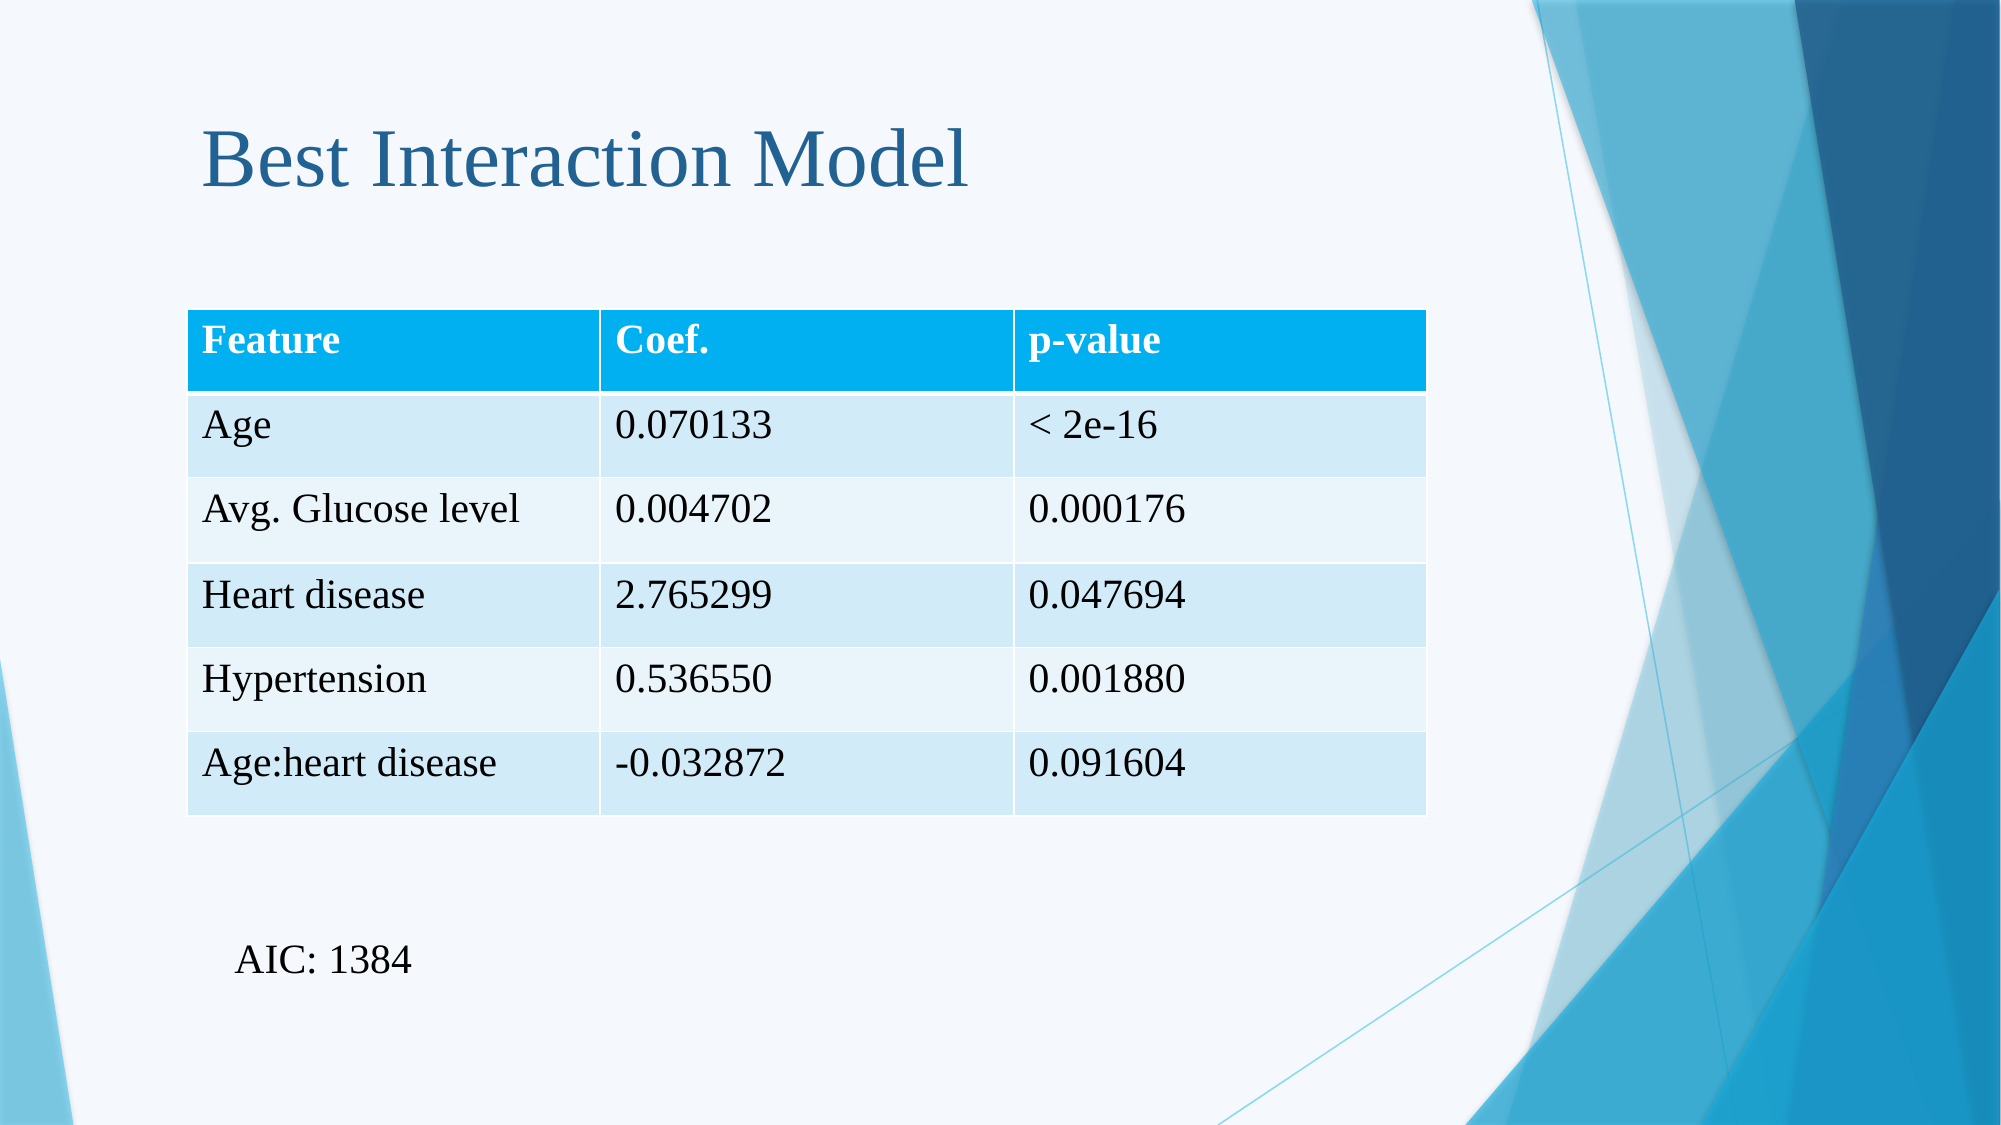

Best Interaction Model

| Feature | Coef. | p-value |
| --- | --- | --- |
| Age | 0.070133 | < 2e-16 |
| Avg. Glucose level | 0.004702 | 0.000176 |
| Heart disease | 2.765299 | 0.047694 |
| Hypertension | 0.536550 | 0.001880 |
| Age:heart disease | -0.032872 | 0.091604 |
AIC: 1384